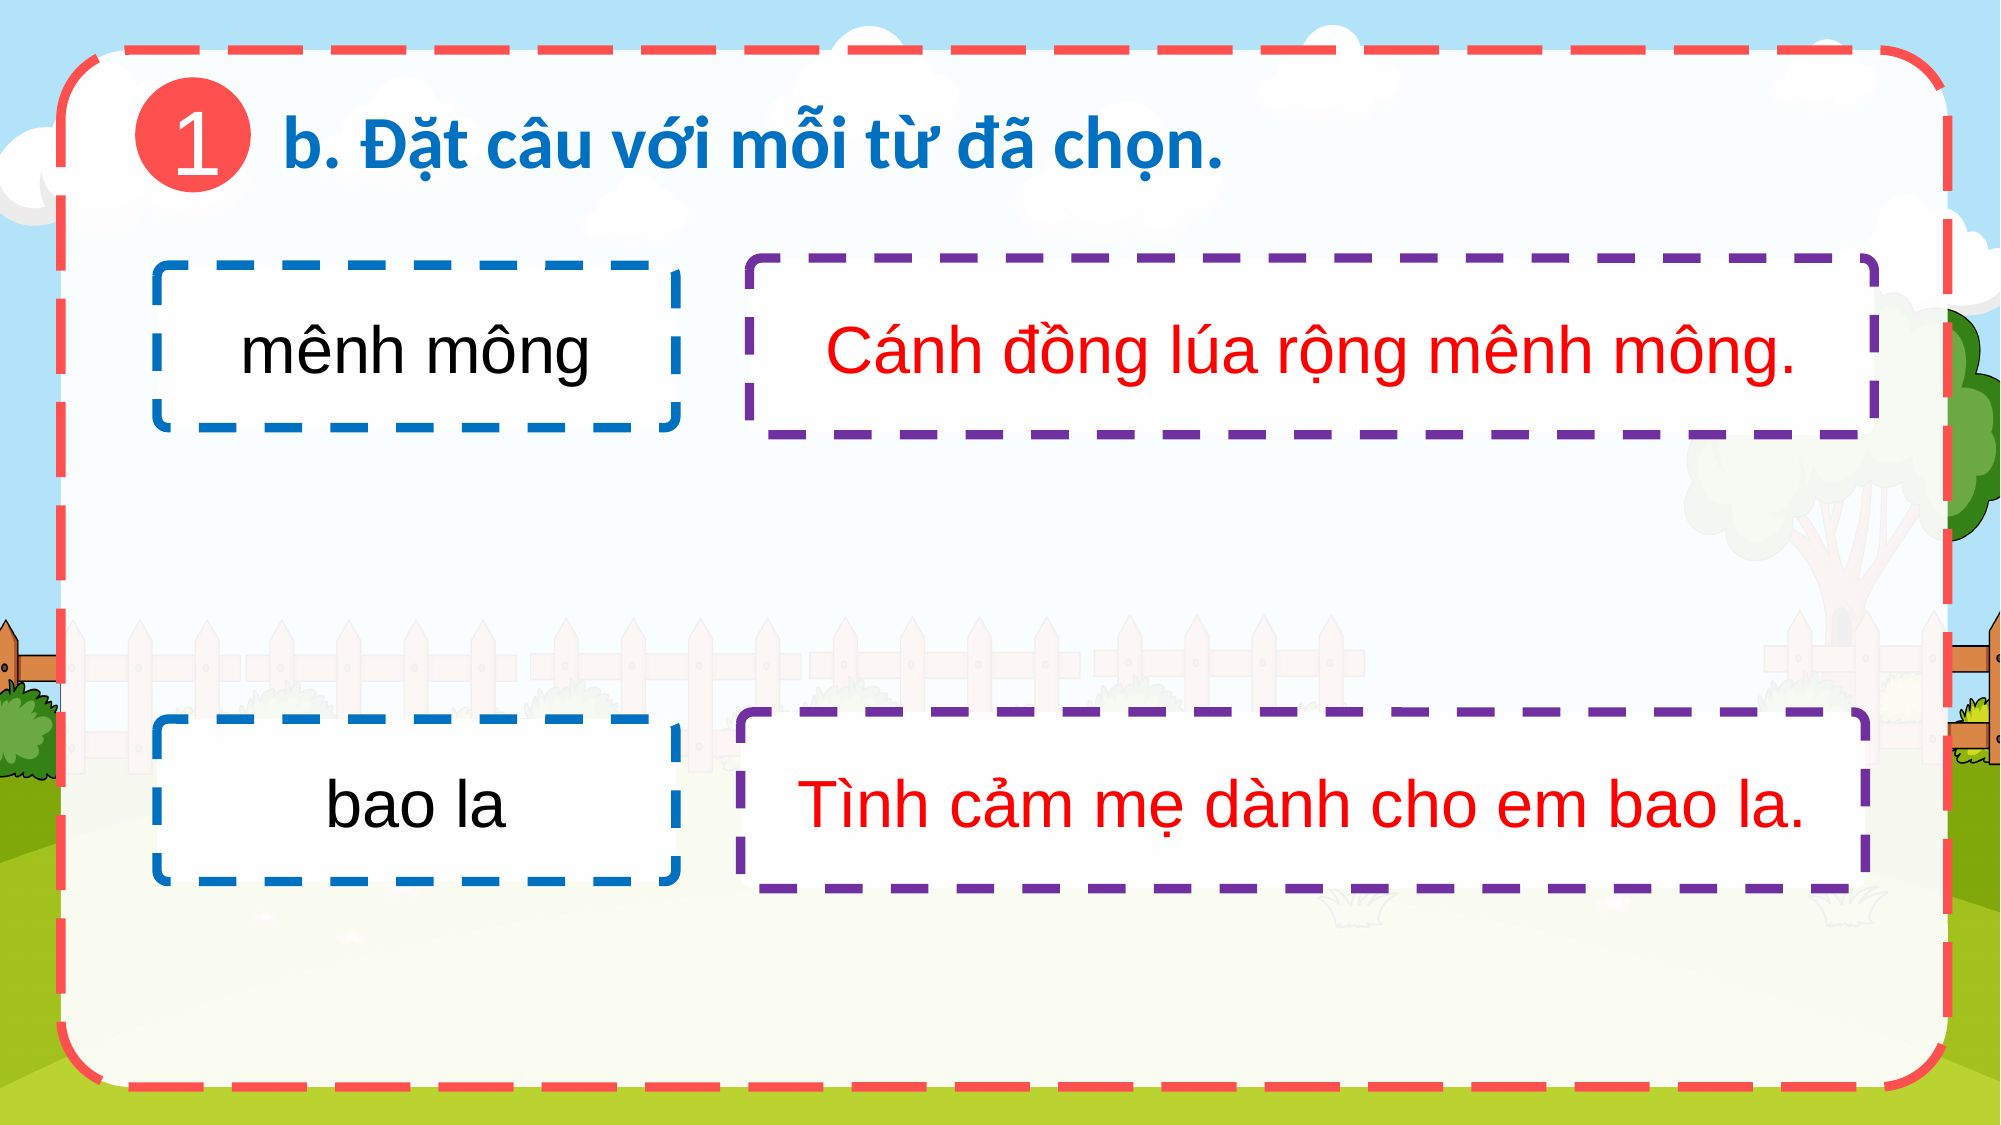

1

b. Đặt câu với mỗi từ đã chọn.
Cánh đồng lúa rộng mênh mông.
mênh mông
Tình cảm mẹ dành cho em bao la.
bao la